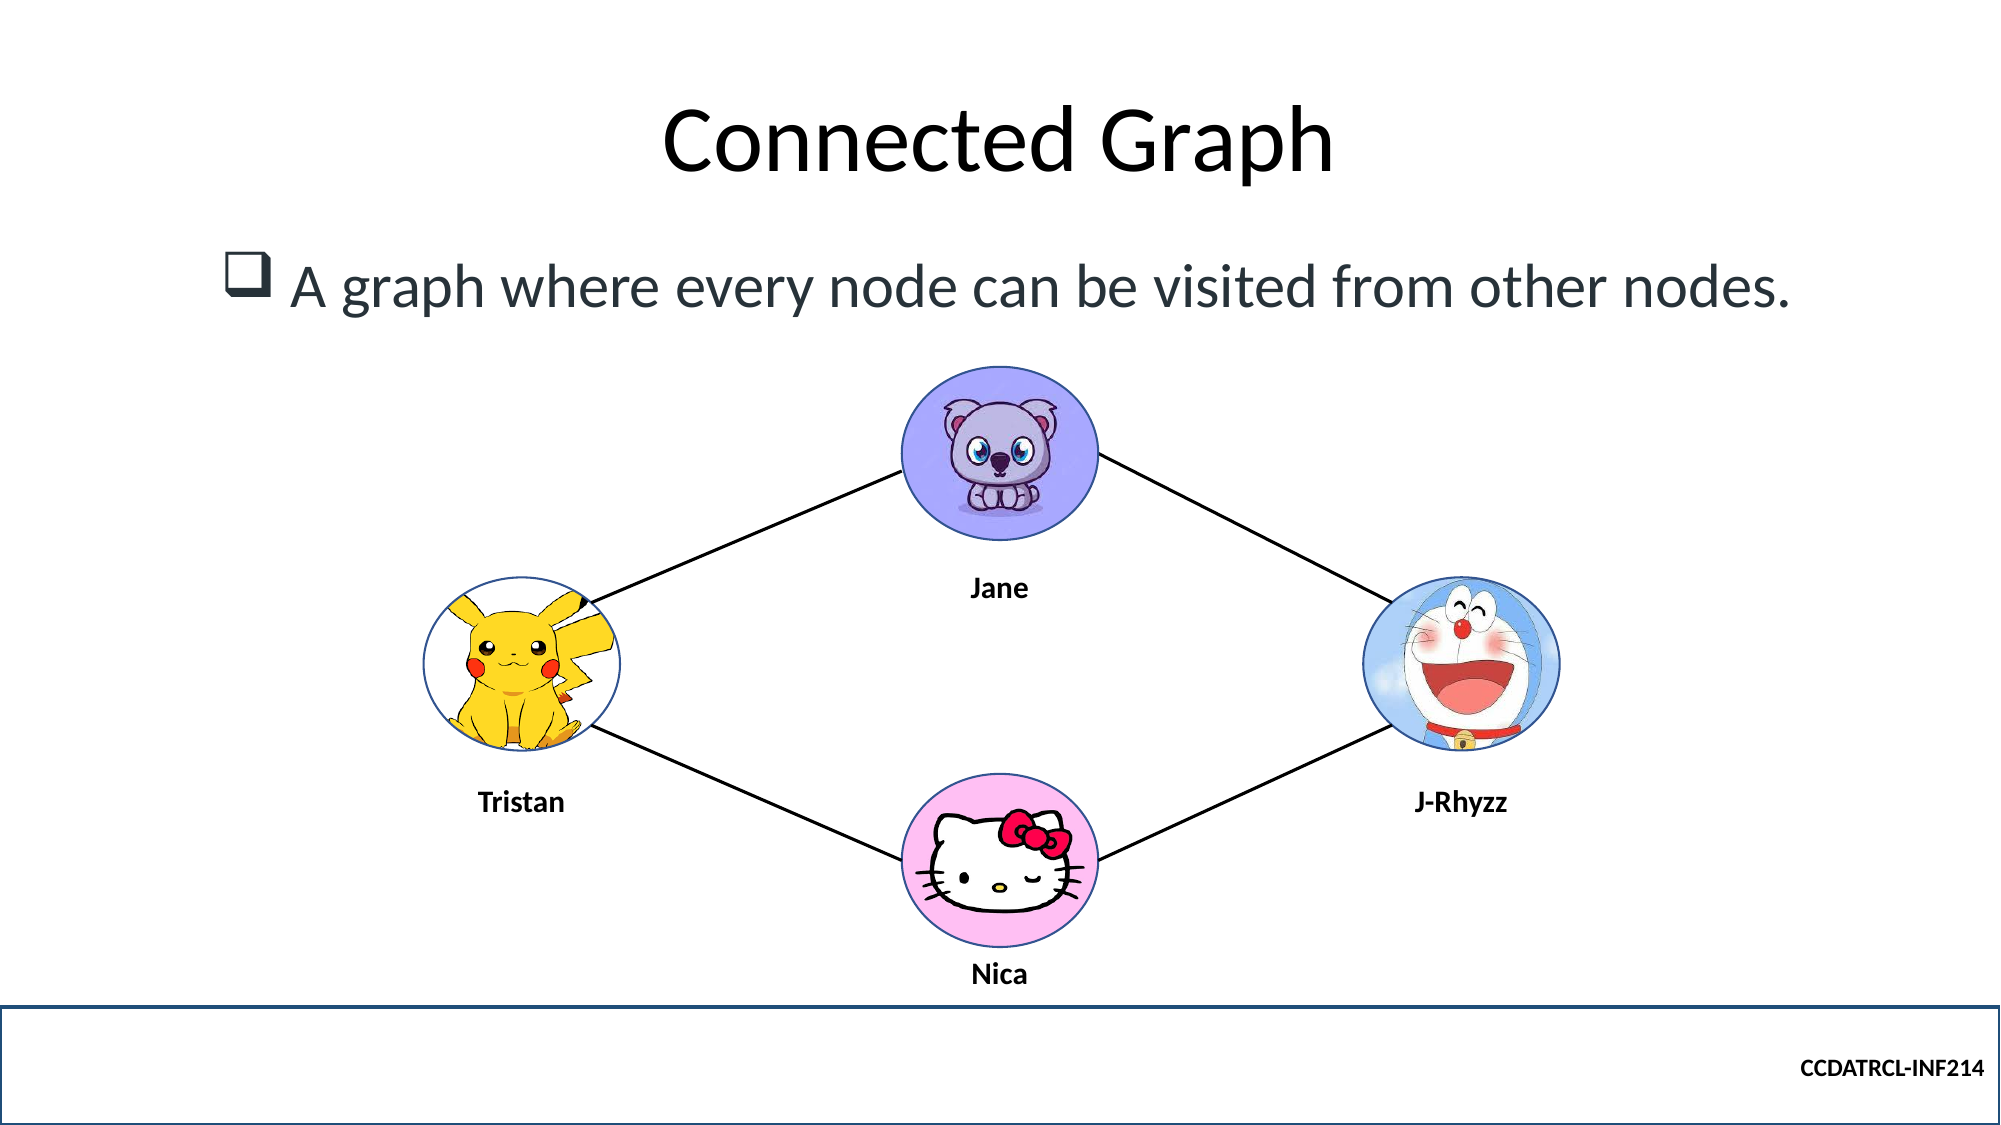

# Connected Graph
 A graph where every node can be visited from other nodes.

Jane

Tristan

J-Rhyzz
Nica
CCDATRCL-INF214